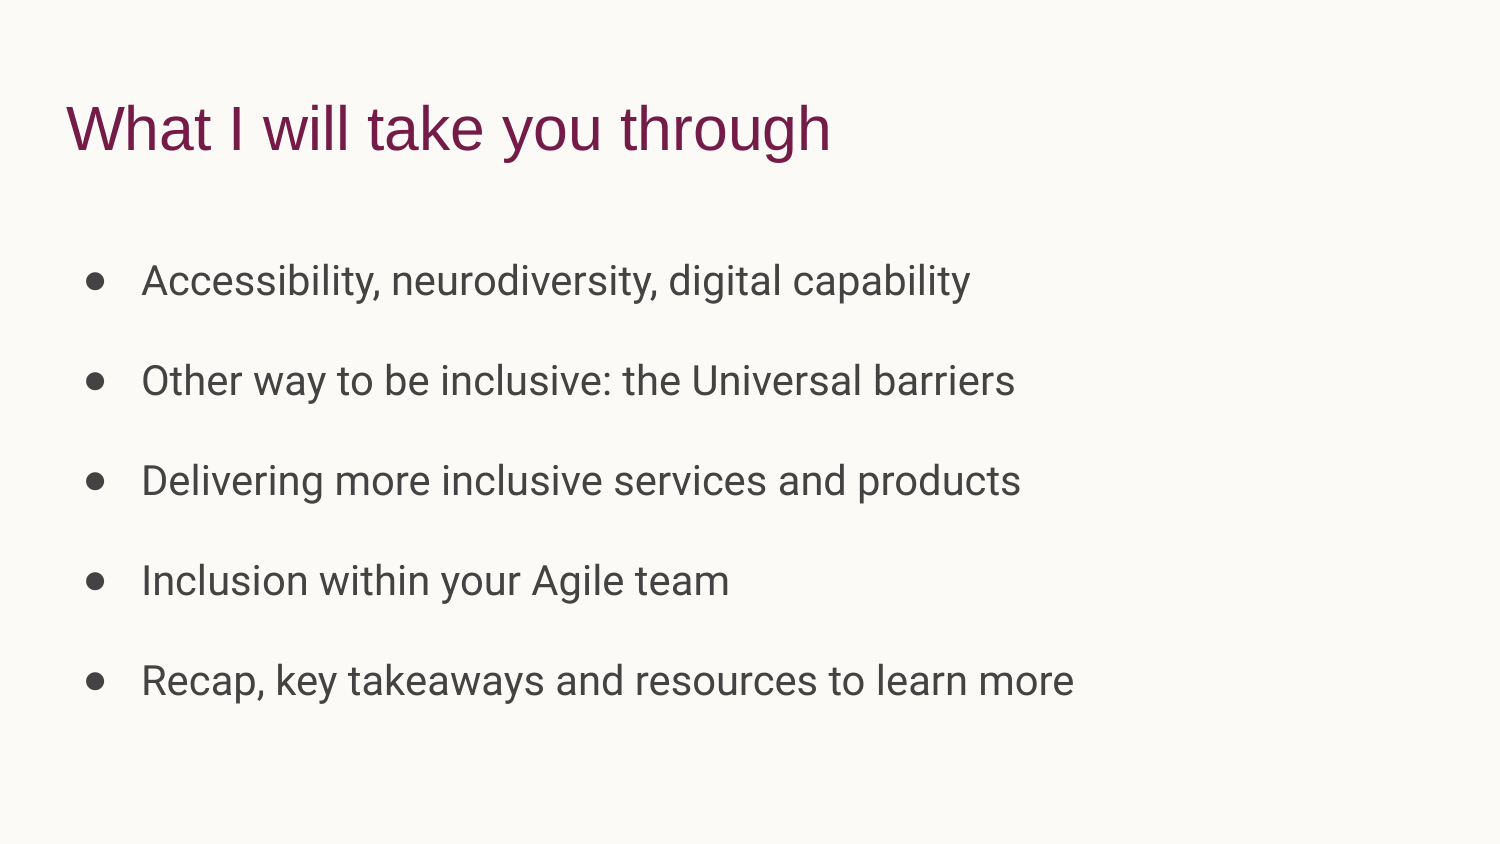

# What I will take you through
Accessibility, neurodiversity, digital capability
Other way to be inclusive: the Universal barriers
Delivering more inclusive services and products
Inclusion within your Agile team
Recap, key takeaways and resources to learn more